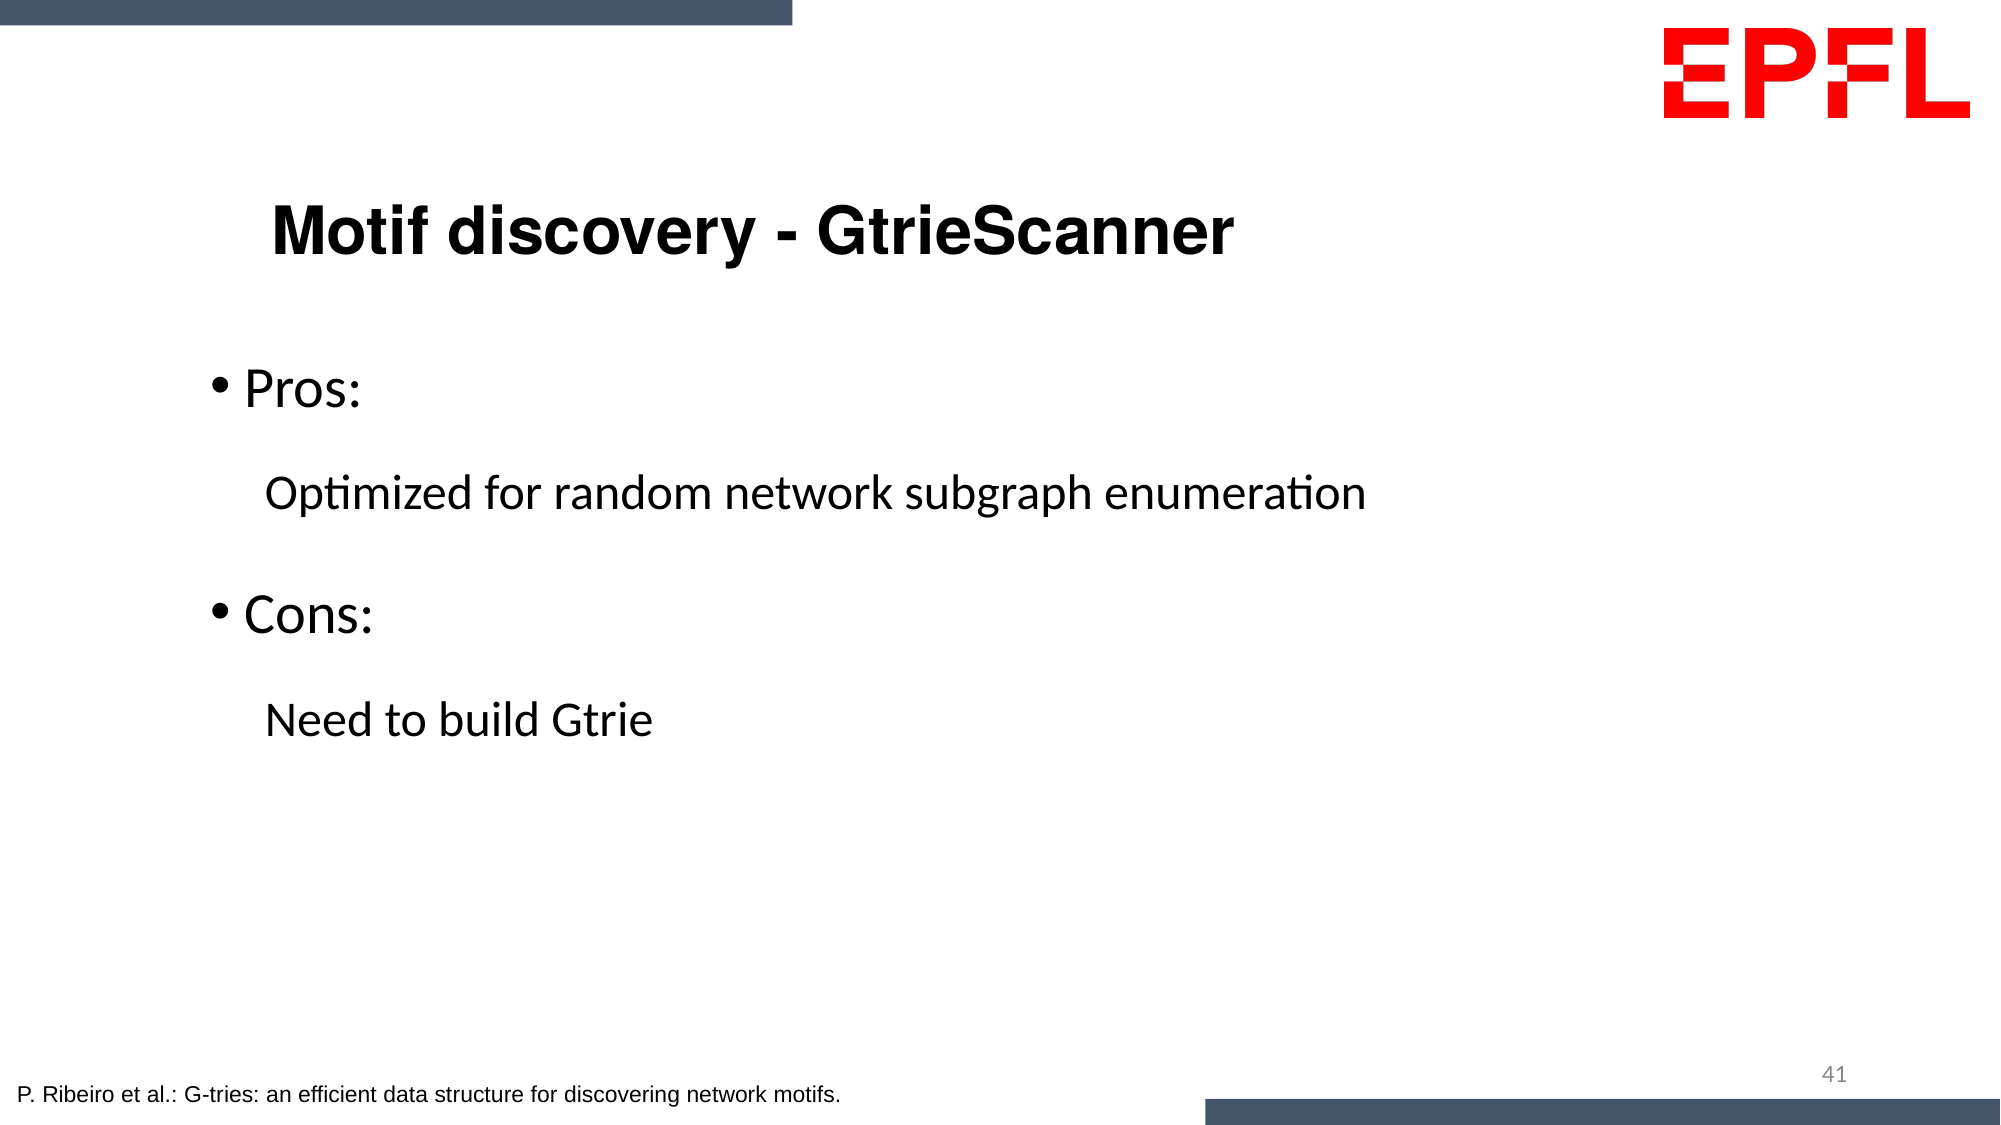

# Motif discovery - GtrieScanner
 Pros:
Optimized for random network subgraph enumeration
 Cons:
Need to build Gtrie

41
P. Ribeiro et al.: G-tries: an efficient data structure for discovering network motifs.